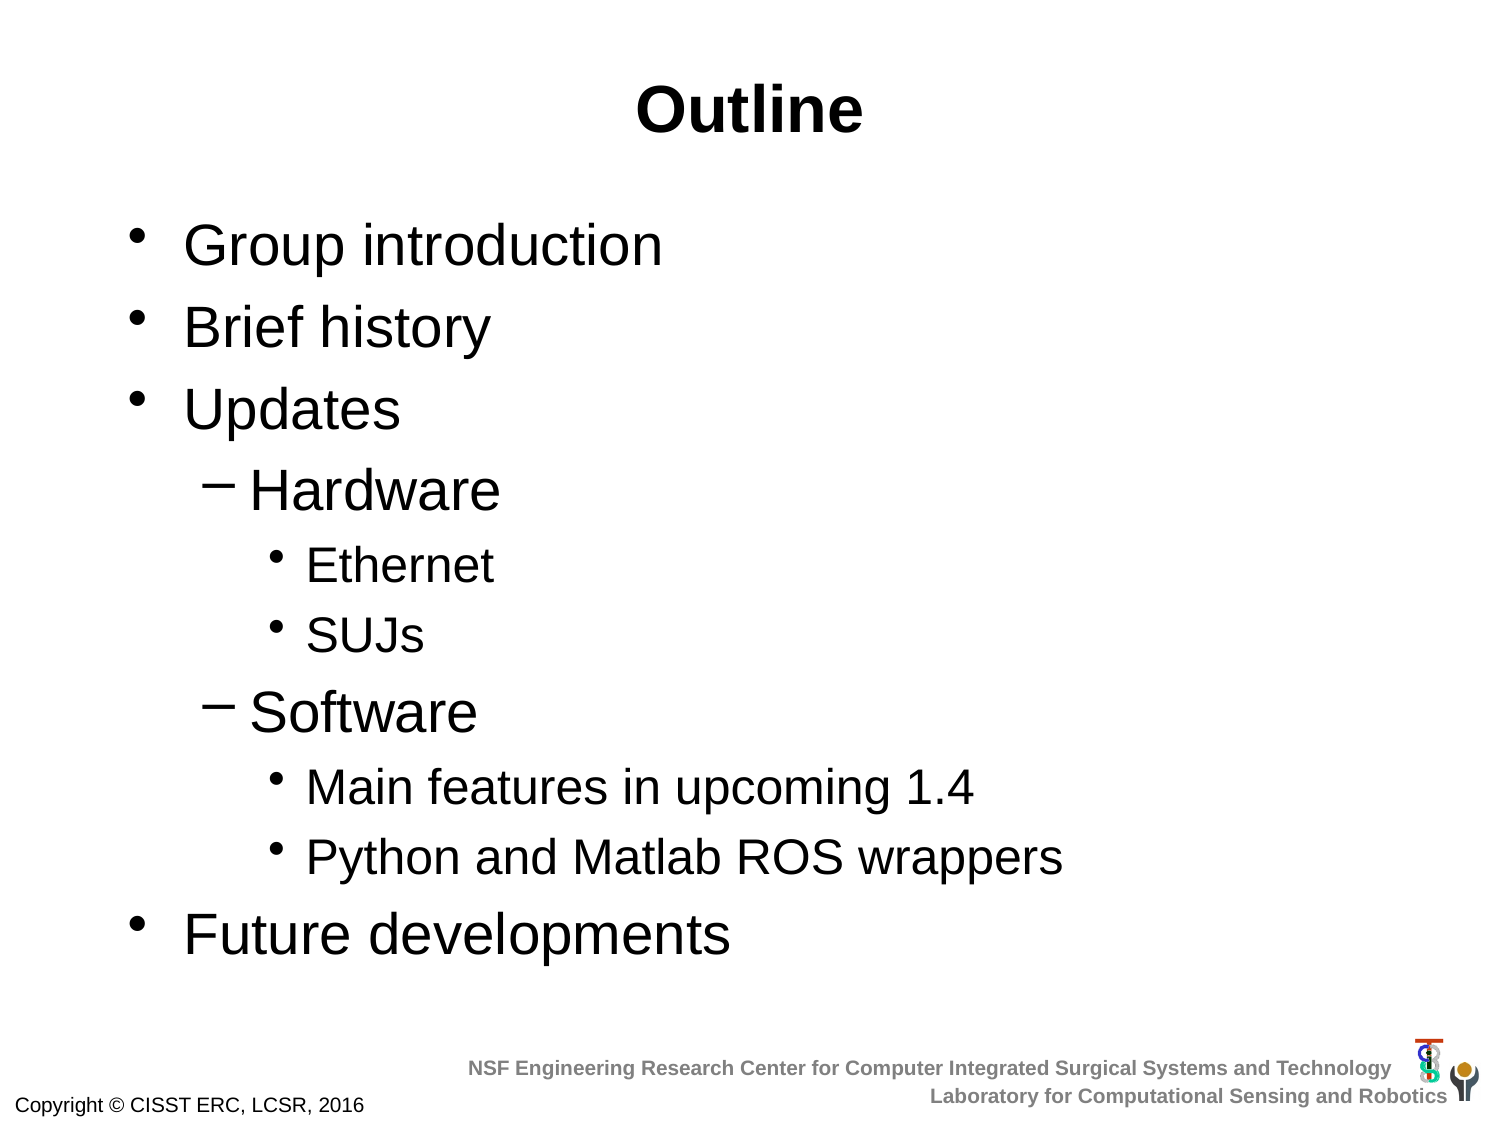

# Outline
Group introduction
Brief history
Updates
Hardware
Ethernet
SUJs
Software
Main features in upcoming 1.4
Python and Matlab ROS wrappers
Future developments